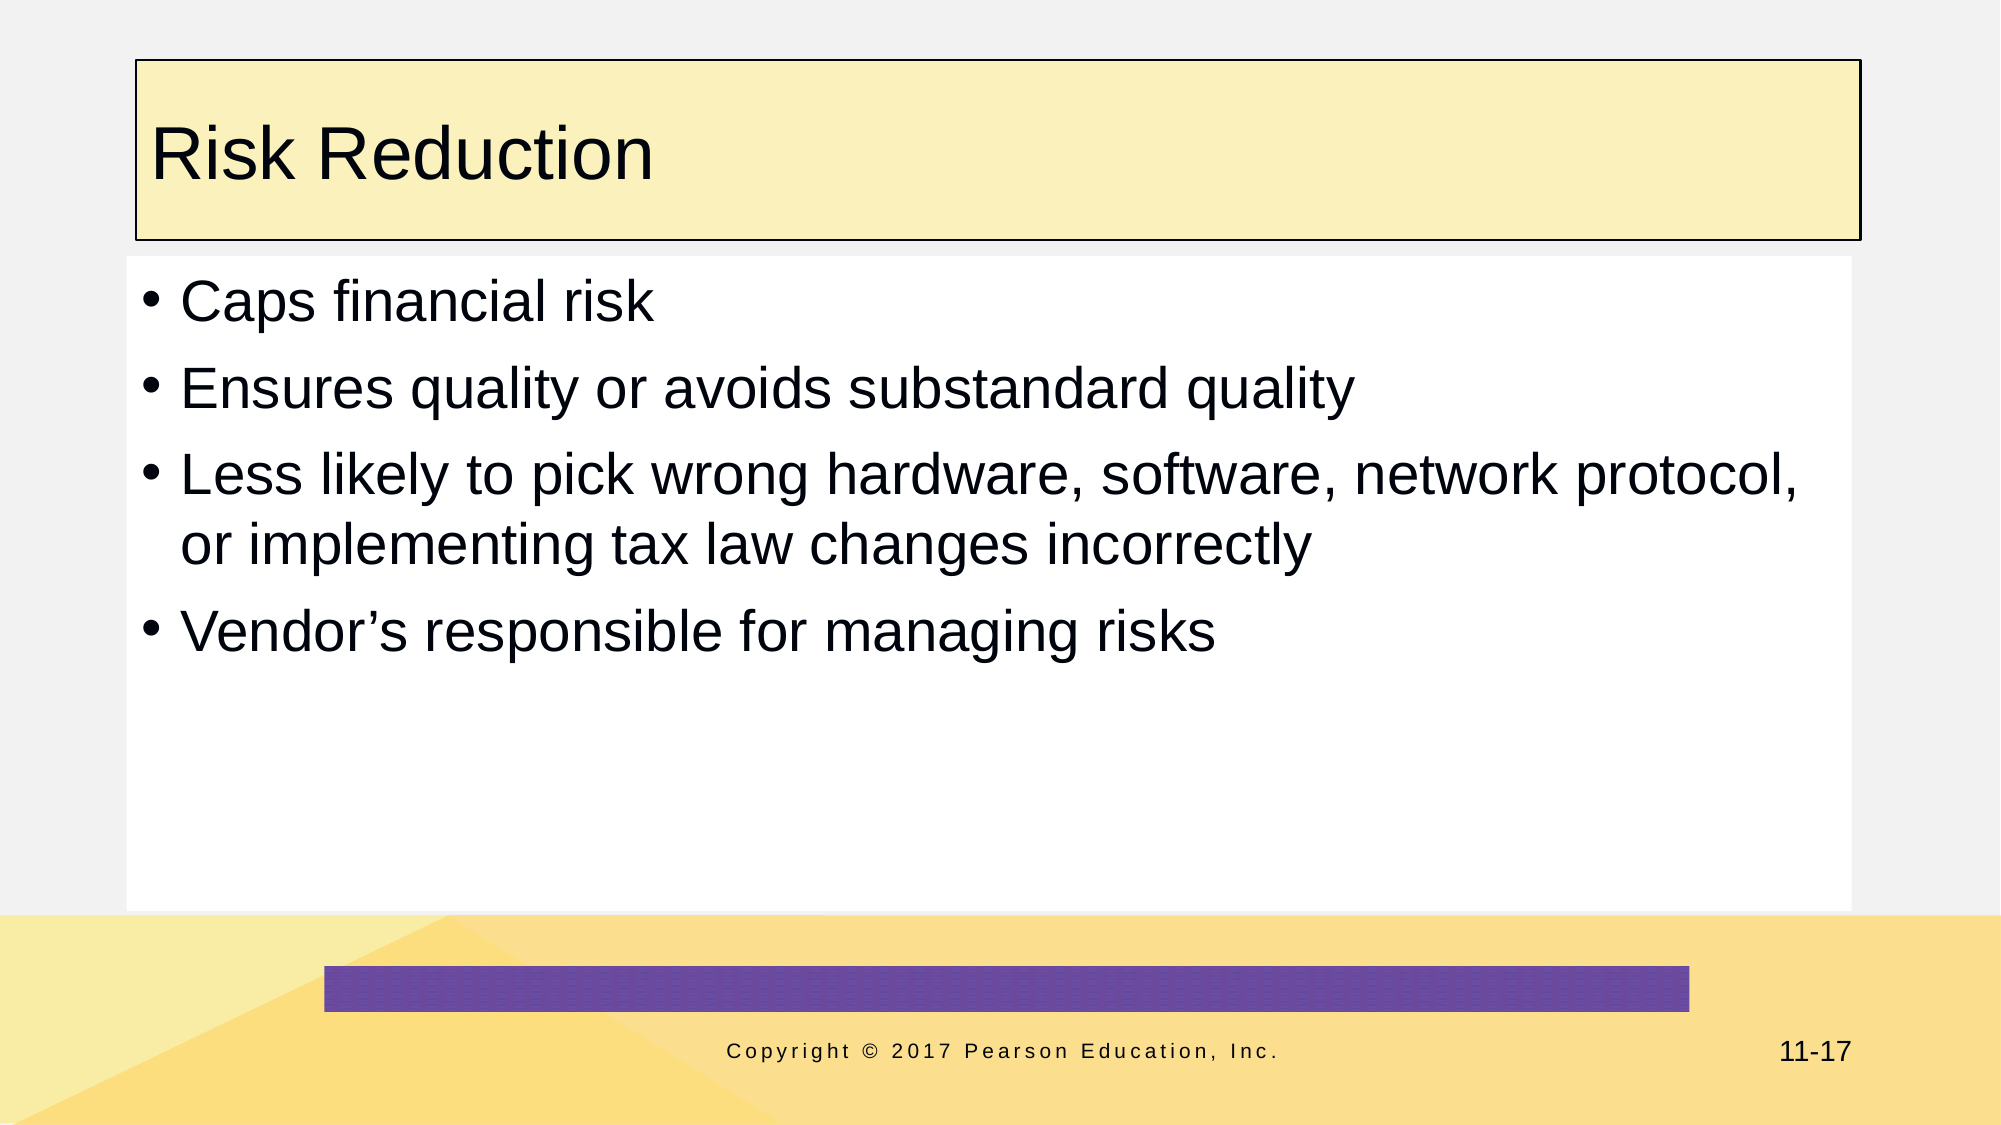

# Risk Reduction
Caps financial risk
Ensures quality or avoids substandard quality
Less likely to pick wrong hardware, software, network protocol, or implementing tax law changes incorrectly
Vendor’s responsible for managing risks
Copyright © 2017 Pearson Education, Inc.